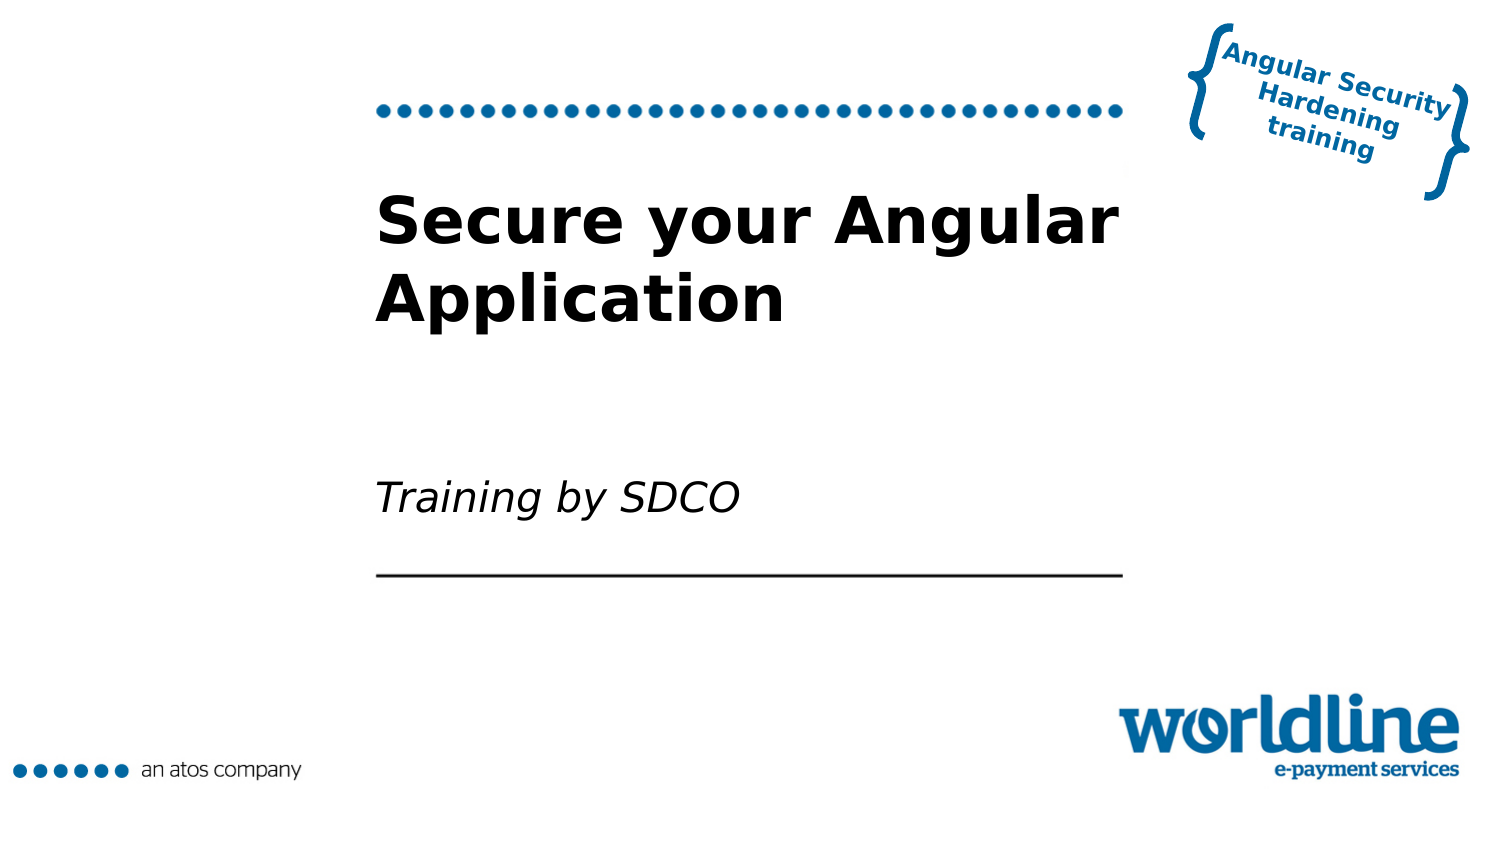

# Secure your Angular Application
Training by SDCO